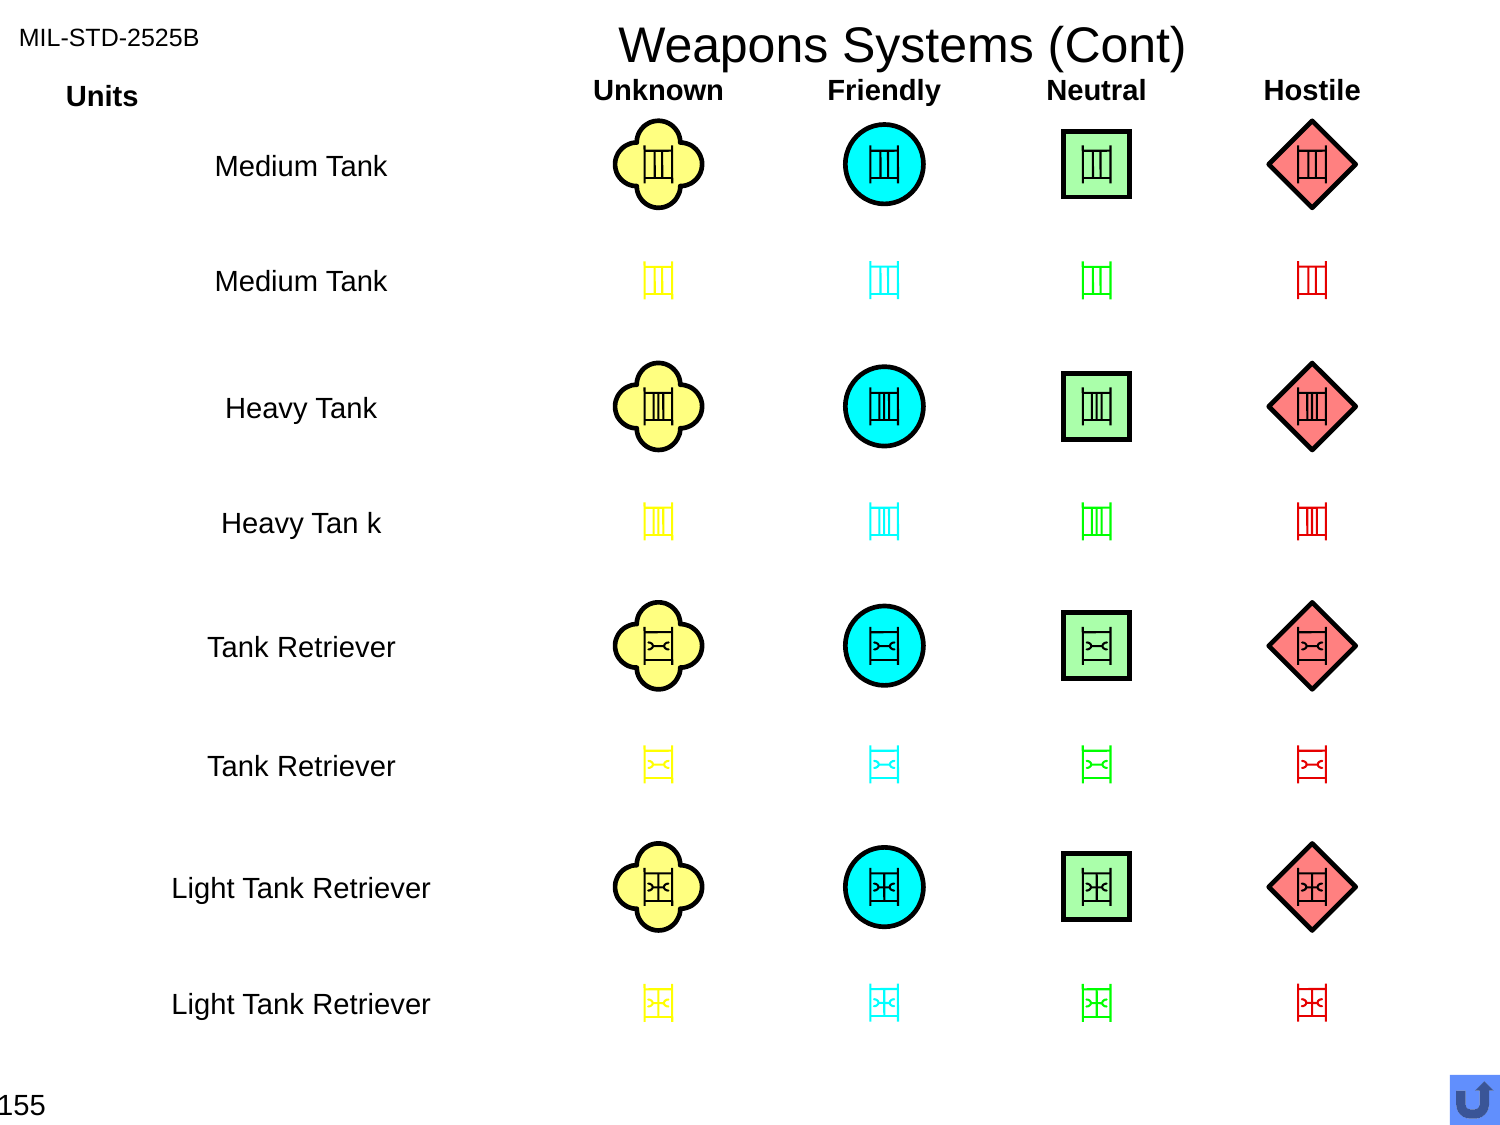

# Weapons Systems (Cont)
MIL-STD-2525B
Unknown
Friendly
Neutral
Hostile
Units

Medium Tank

Medium Tank

Heavy Tank

Heavy Tan k

Tank Retriever

Tank Retriever

Light Tank Retriever

Light Tank Retriever

155